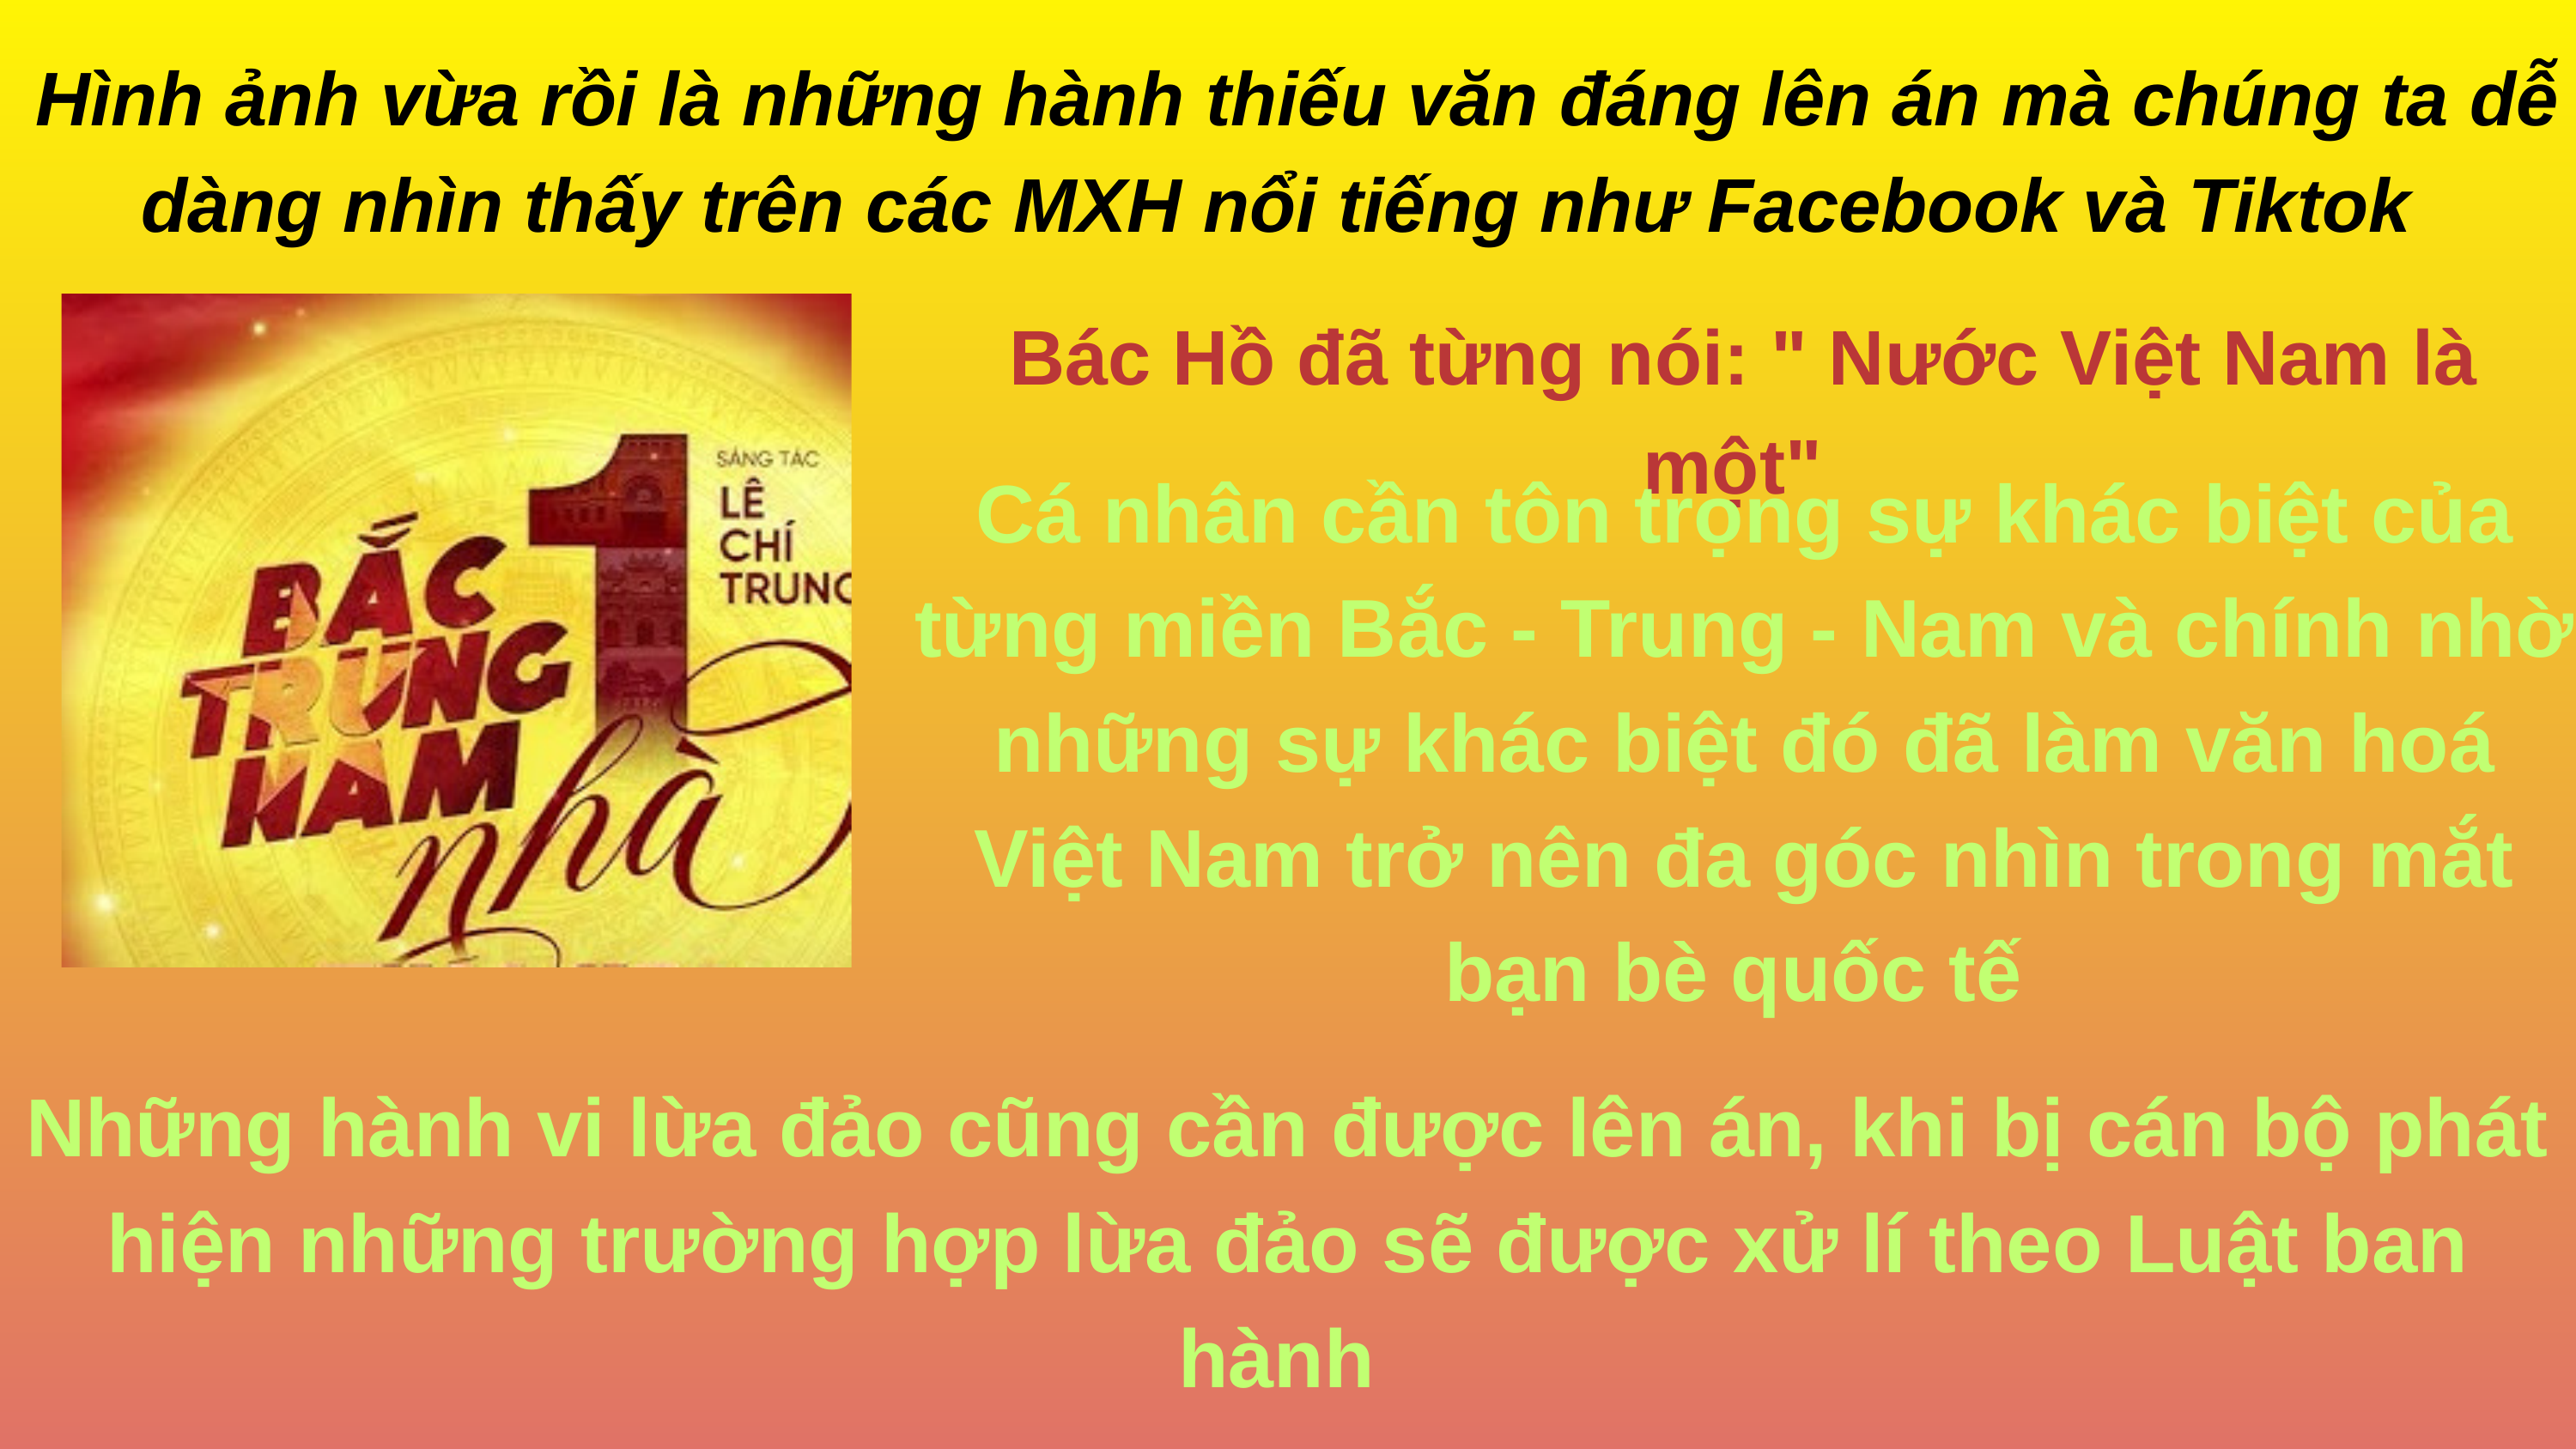

Hình ảnh vừa rồi là những hành thiếu văn đáng lên án mà chúng ta dễ dàng nhìn thấy trên các MXH nổi tiếng như Facebook và Tiktok
Bác Hồ đã từng nói: " Nước Việt Nam là một"

Cá nhân cần tôn trọng sự khác biệt của từng miền Bắc - Trung - Nam và chính nhờ những sự khác biệt đó đã làm văn hoá Việt Nam trở nên đa góc nhìn trong mắt bạn bè quốc tế
Những hành vi lừa đảo cũng cần được lên án, khi bị cán bộ phát hiện những trường hợp lừa đảo sẽ được xử lí theo Luật ban hành